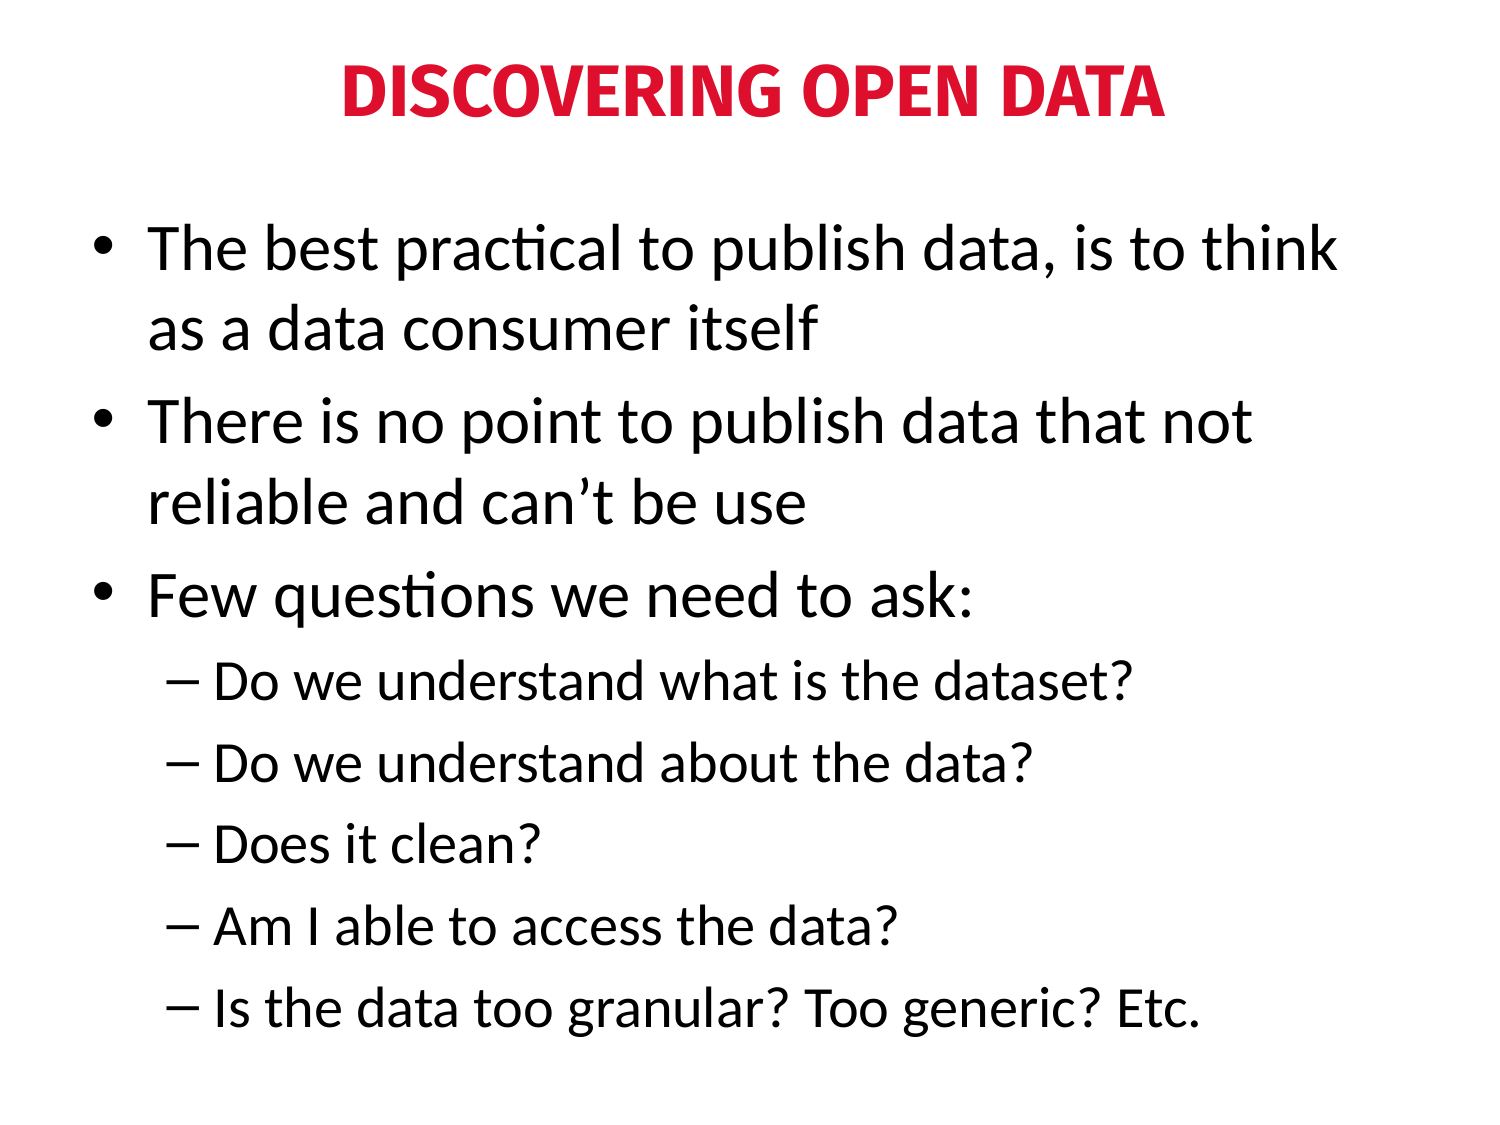

# DISCOVERING OPEN DATA
The best practical to publish data, is to think as a data consumer itself
There is no point to publish data that not reliable and can’t be use
Few questions we need to ask:
Do we understand what is the dataset?
Do we understand about the data?
Does it clean?
Am I able to access the data?
Is the data too granular? Too generic? Etc.